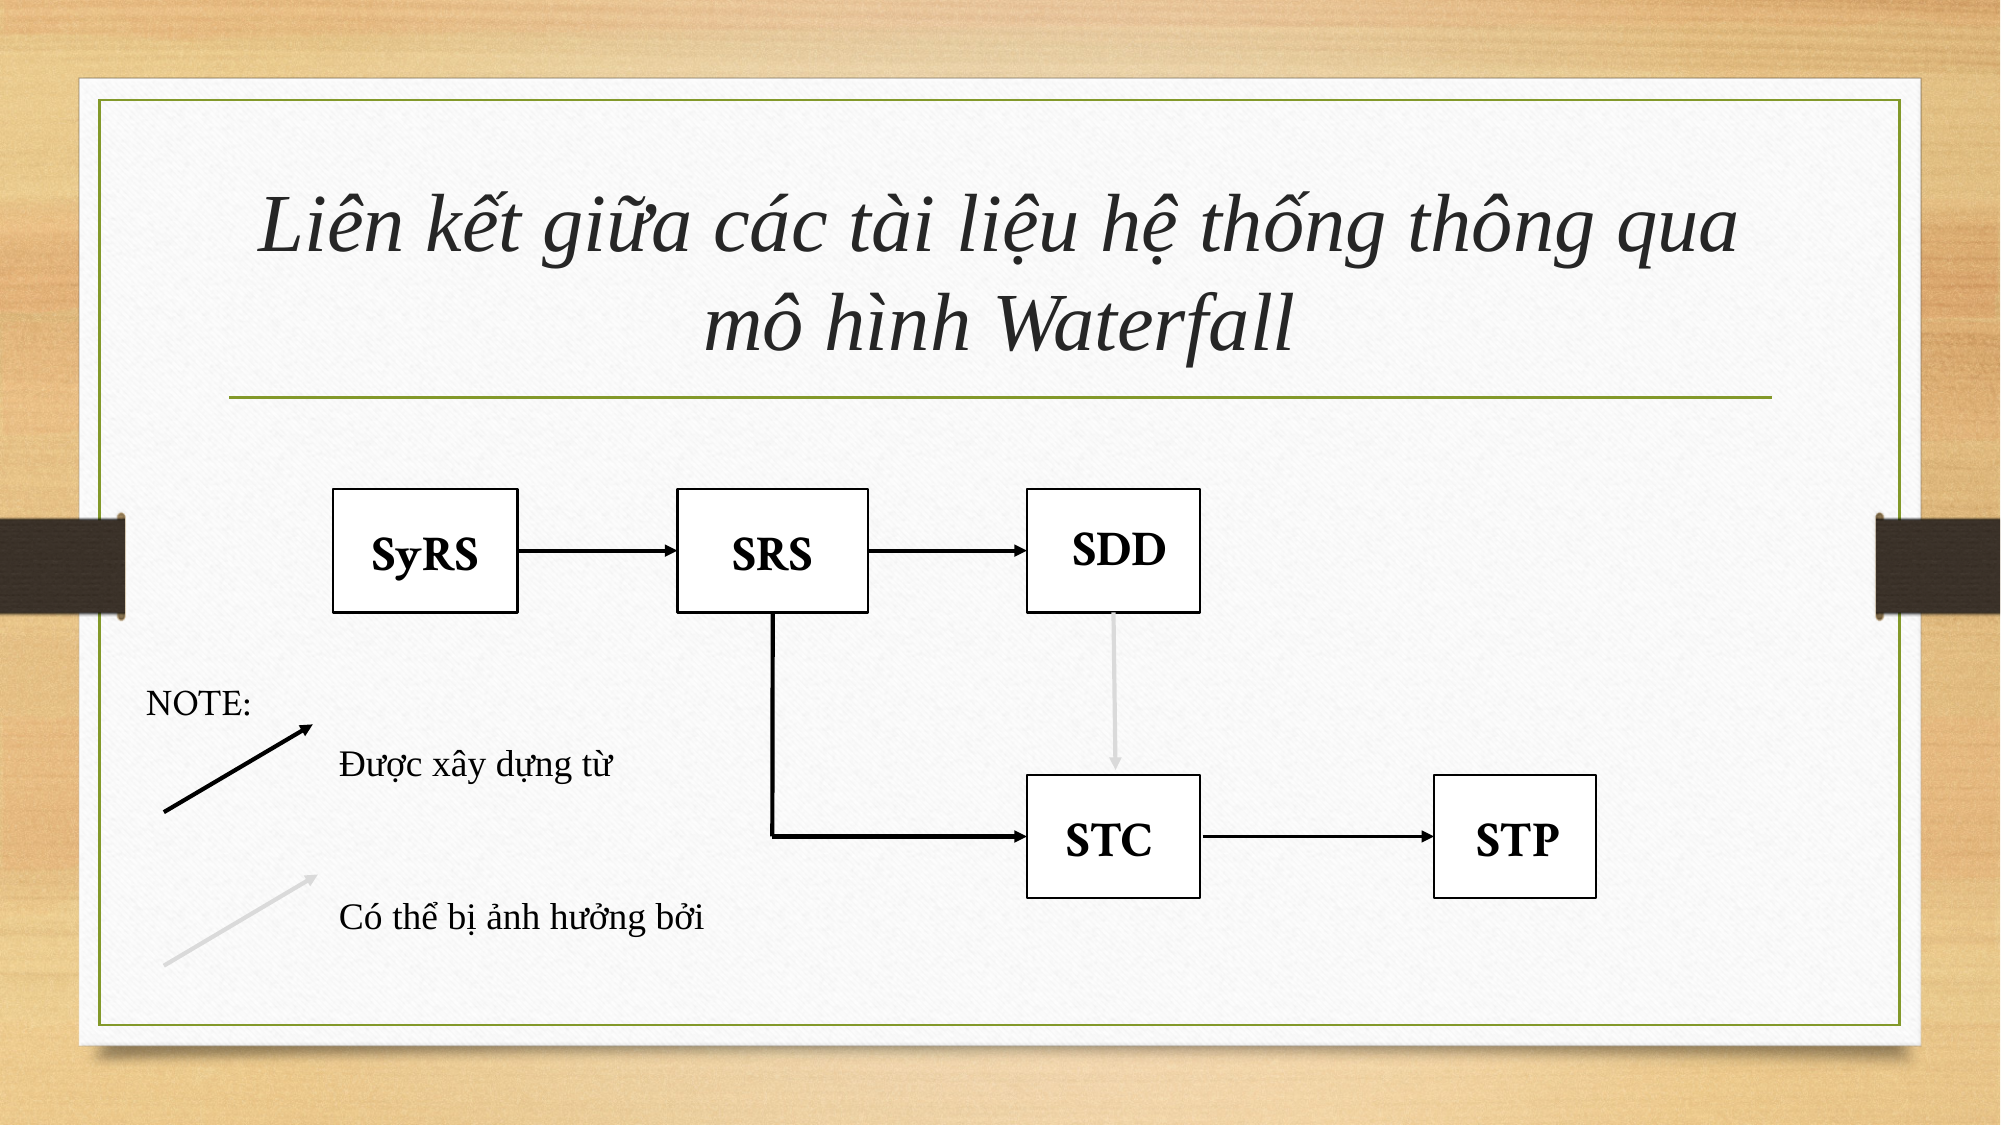

# Liên kết giữa các tài liệu hệ thống thông qua mô hình Waterfall

SDD
SyRS
SRS
NOTE:
Được xây dựng từ

STC
STP
Có thể bị ảnh hưởng bởi